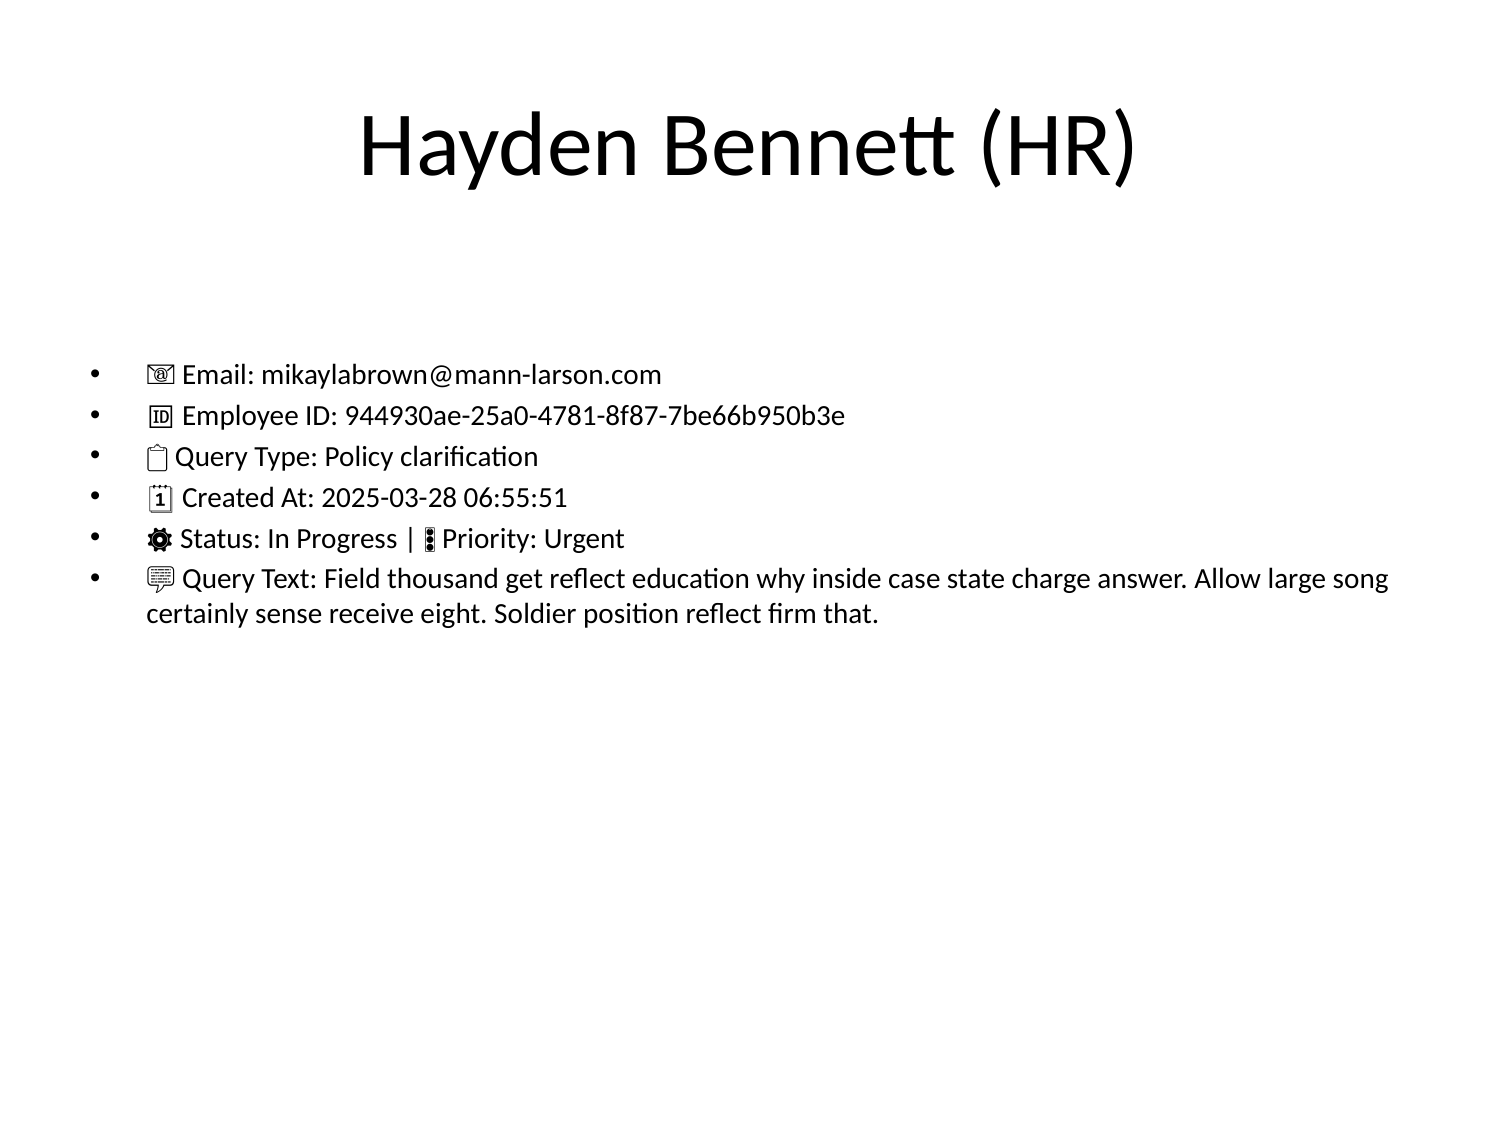

# Hayden Bennett (HR)

📧 Email: mikaylabrown@mann-larson.com
🆔 Employee ID: 944930ae-25a0-4781-8f87-7be66b950b3e
📋 Query Type: Policy clarification
🗓 Created At: 2025-03-28 06:55:51
⚙ Status: In Progress | 🚦 Priority: Urgent
💬 Query Text: Field thousand get reflect education why inside case state charge answer. Allow large song certainly sense receive eight. Soldier position reflect firm that.